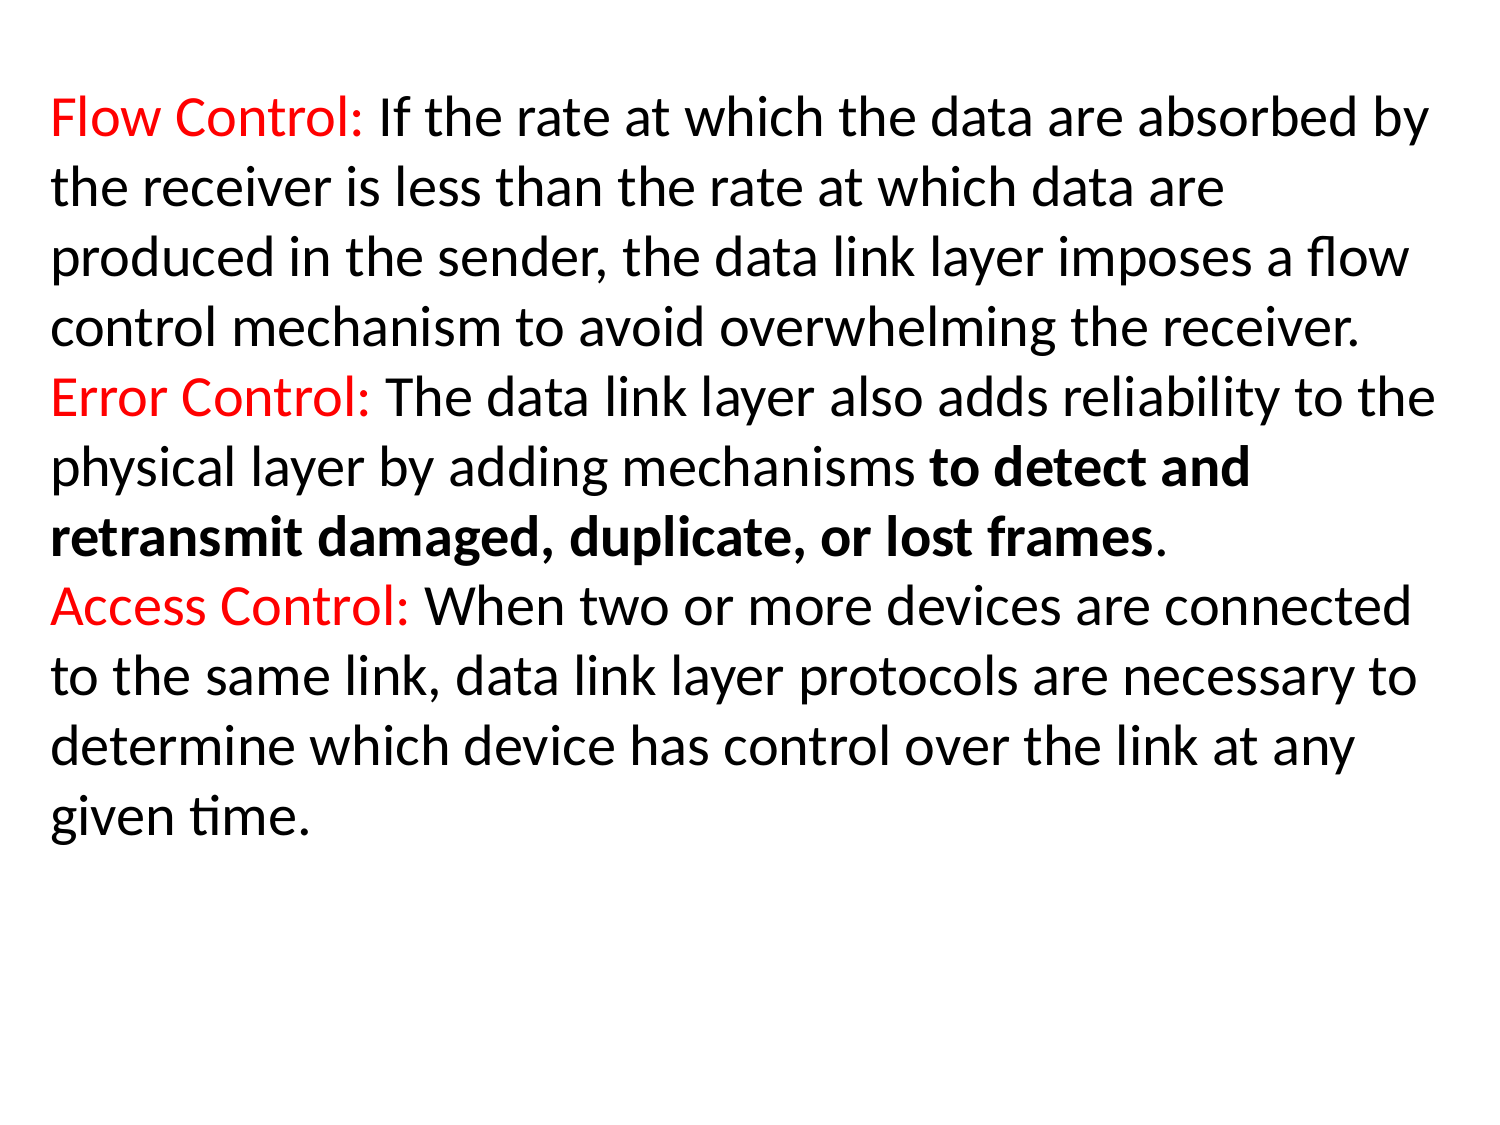

Flow Control: If the rate at which the data are absorbed by the receiver is less than the rate at which data are produced in the sender, the data link layer imposes a flow control mechanism to avoid overwhelming the receiver.
Error Control: The data link layer also adds reliability to the physical layer by adding mechanisms to detect and retransmit damaged, duplicate, or lost frames.
Access Control: When two or more devices are connected to the same link, data link layer protocols are necessary to determine which device has control over the link at any given time.